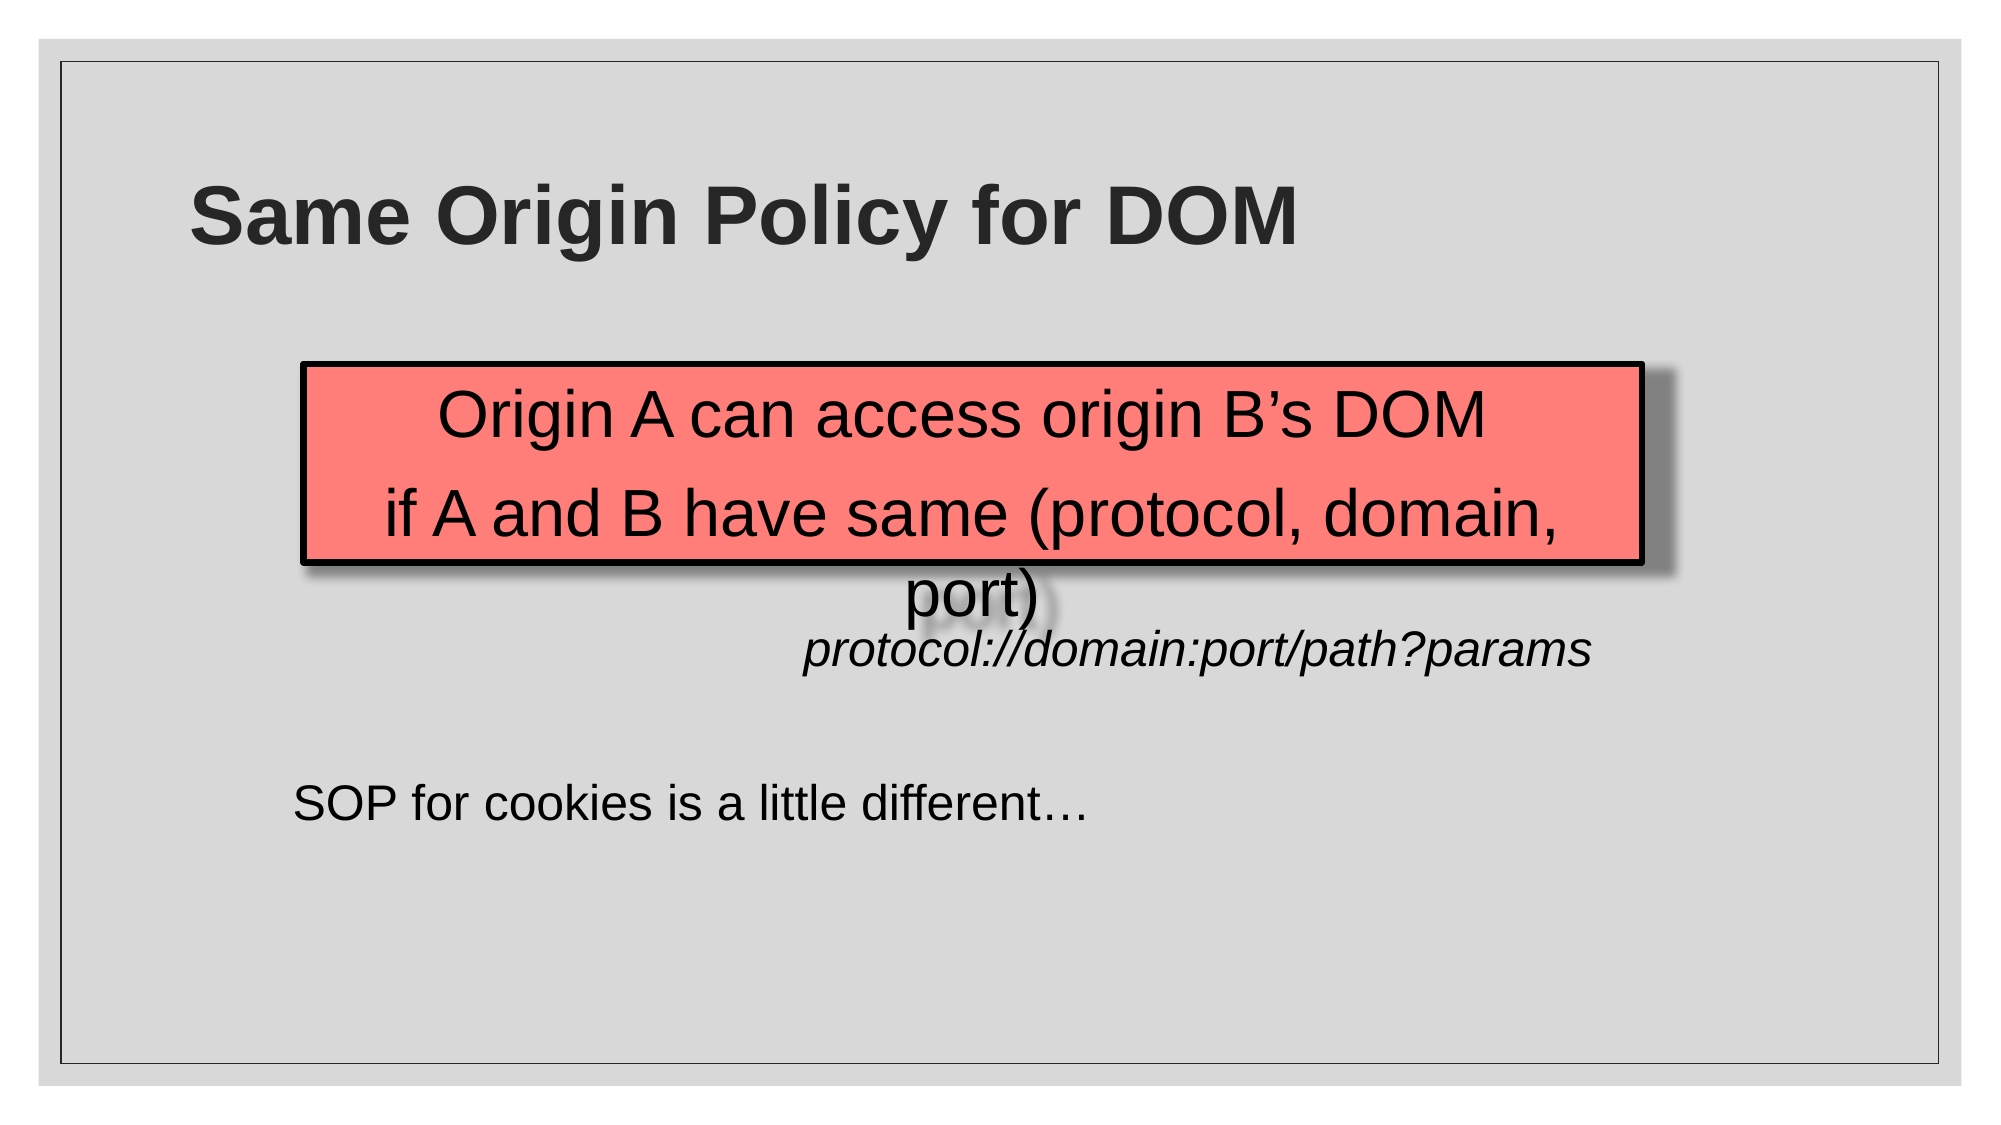

# Same Origin Policy for DOM
Origin A can access origin B’s DOM
if A and B have same (protocol, domain, port)

protocol://domain:port/path?params
SOP for cookies is a little different…